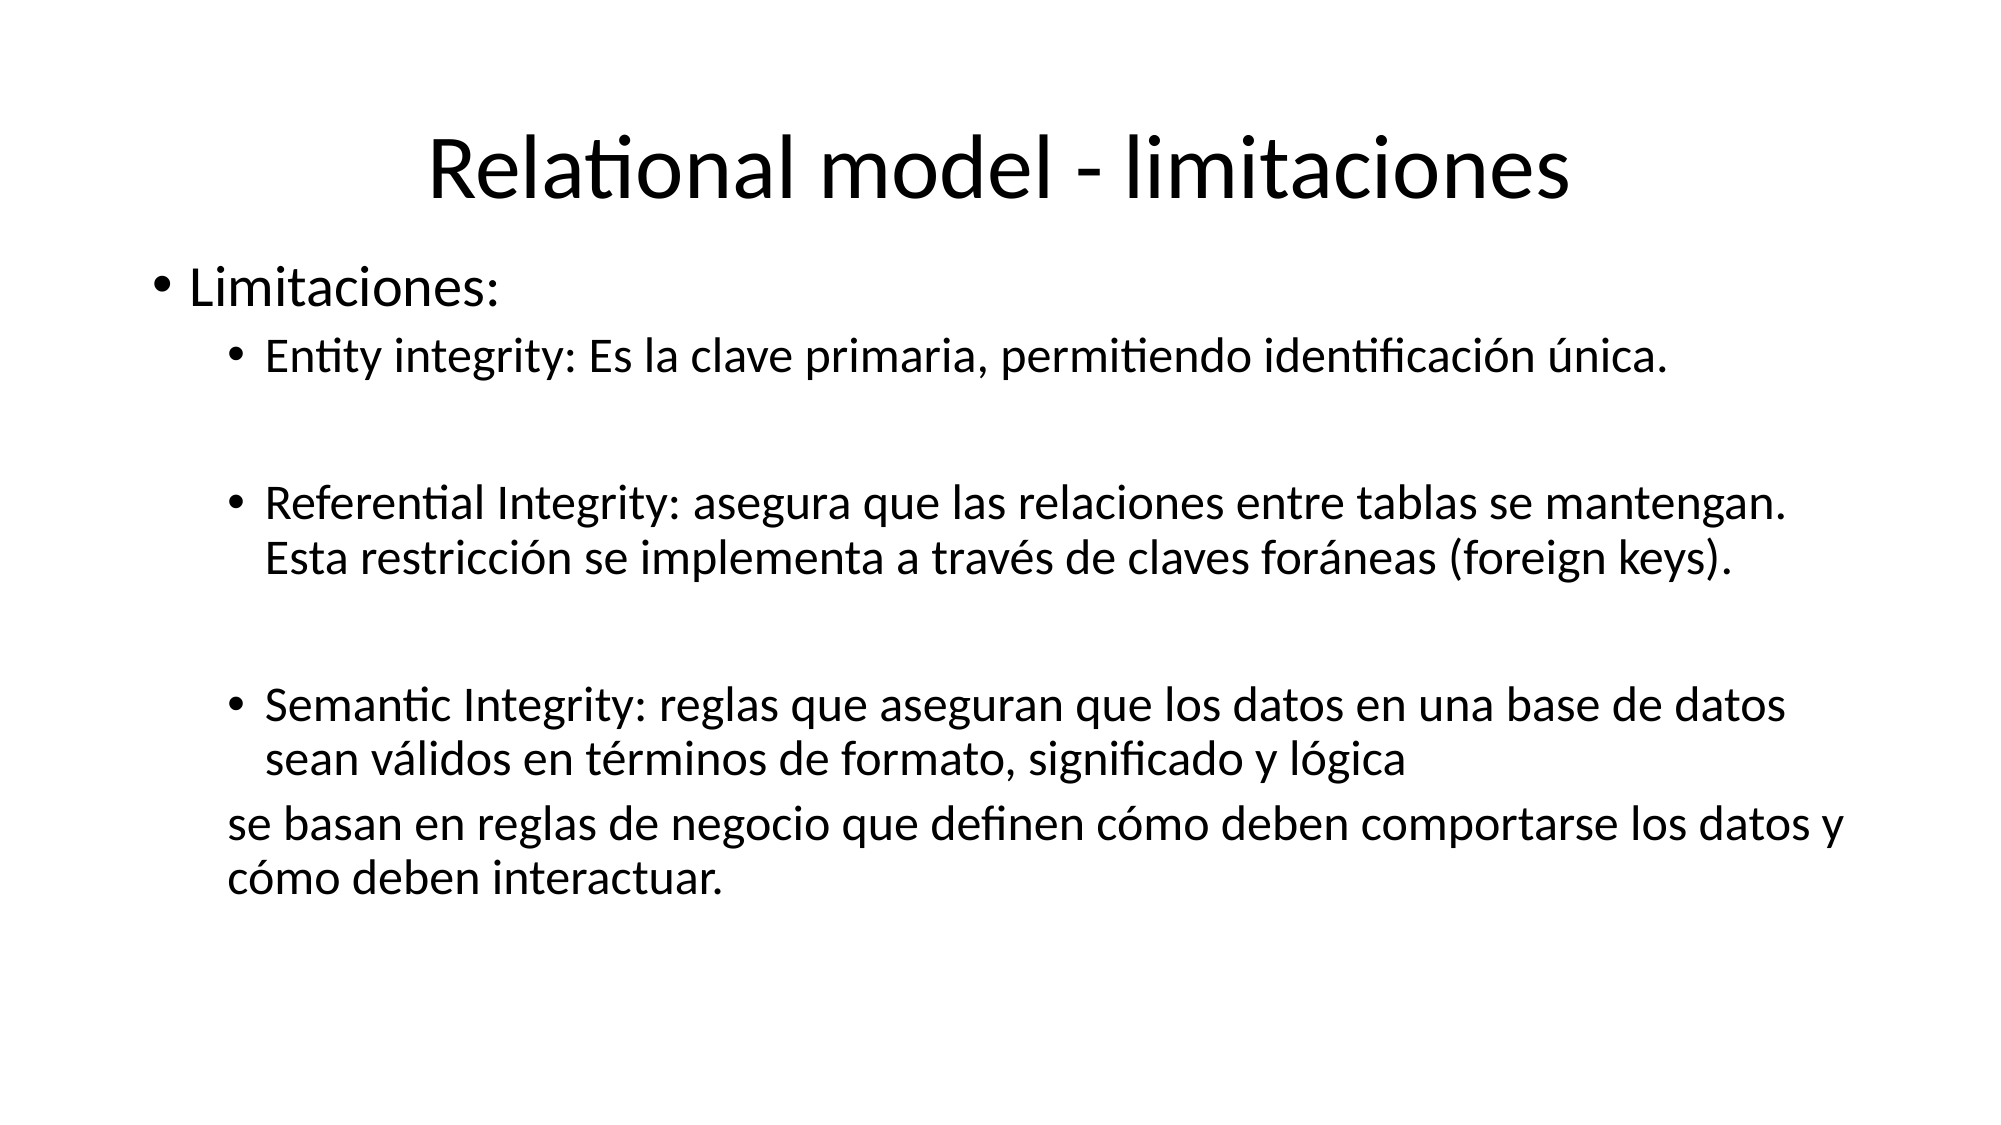

# Relational model - limitaciones
Limitaciones:
Entity integrity: Es la clave primaria, permitiendo identificación única.

Referential Integrity: asegura que las relaciones entre tablas se mantengan. Esta restricción se implementa a través de claves foráneas (foreign keys).

Semantic Integrity: reglas que aseguran que los datos en una base de datos sean válidos en términos de formato, significado y lógica
se basan en reglas de negocio que definen cómo deben comportarse los datos y cómo deben interactuar.